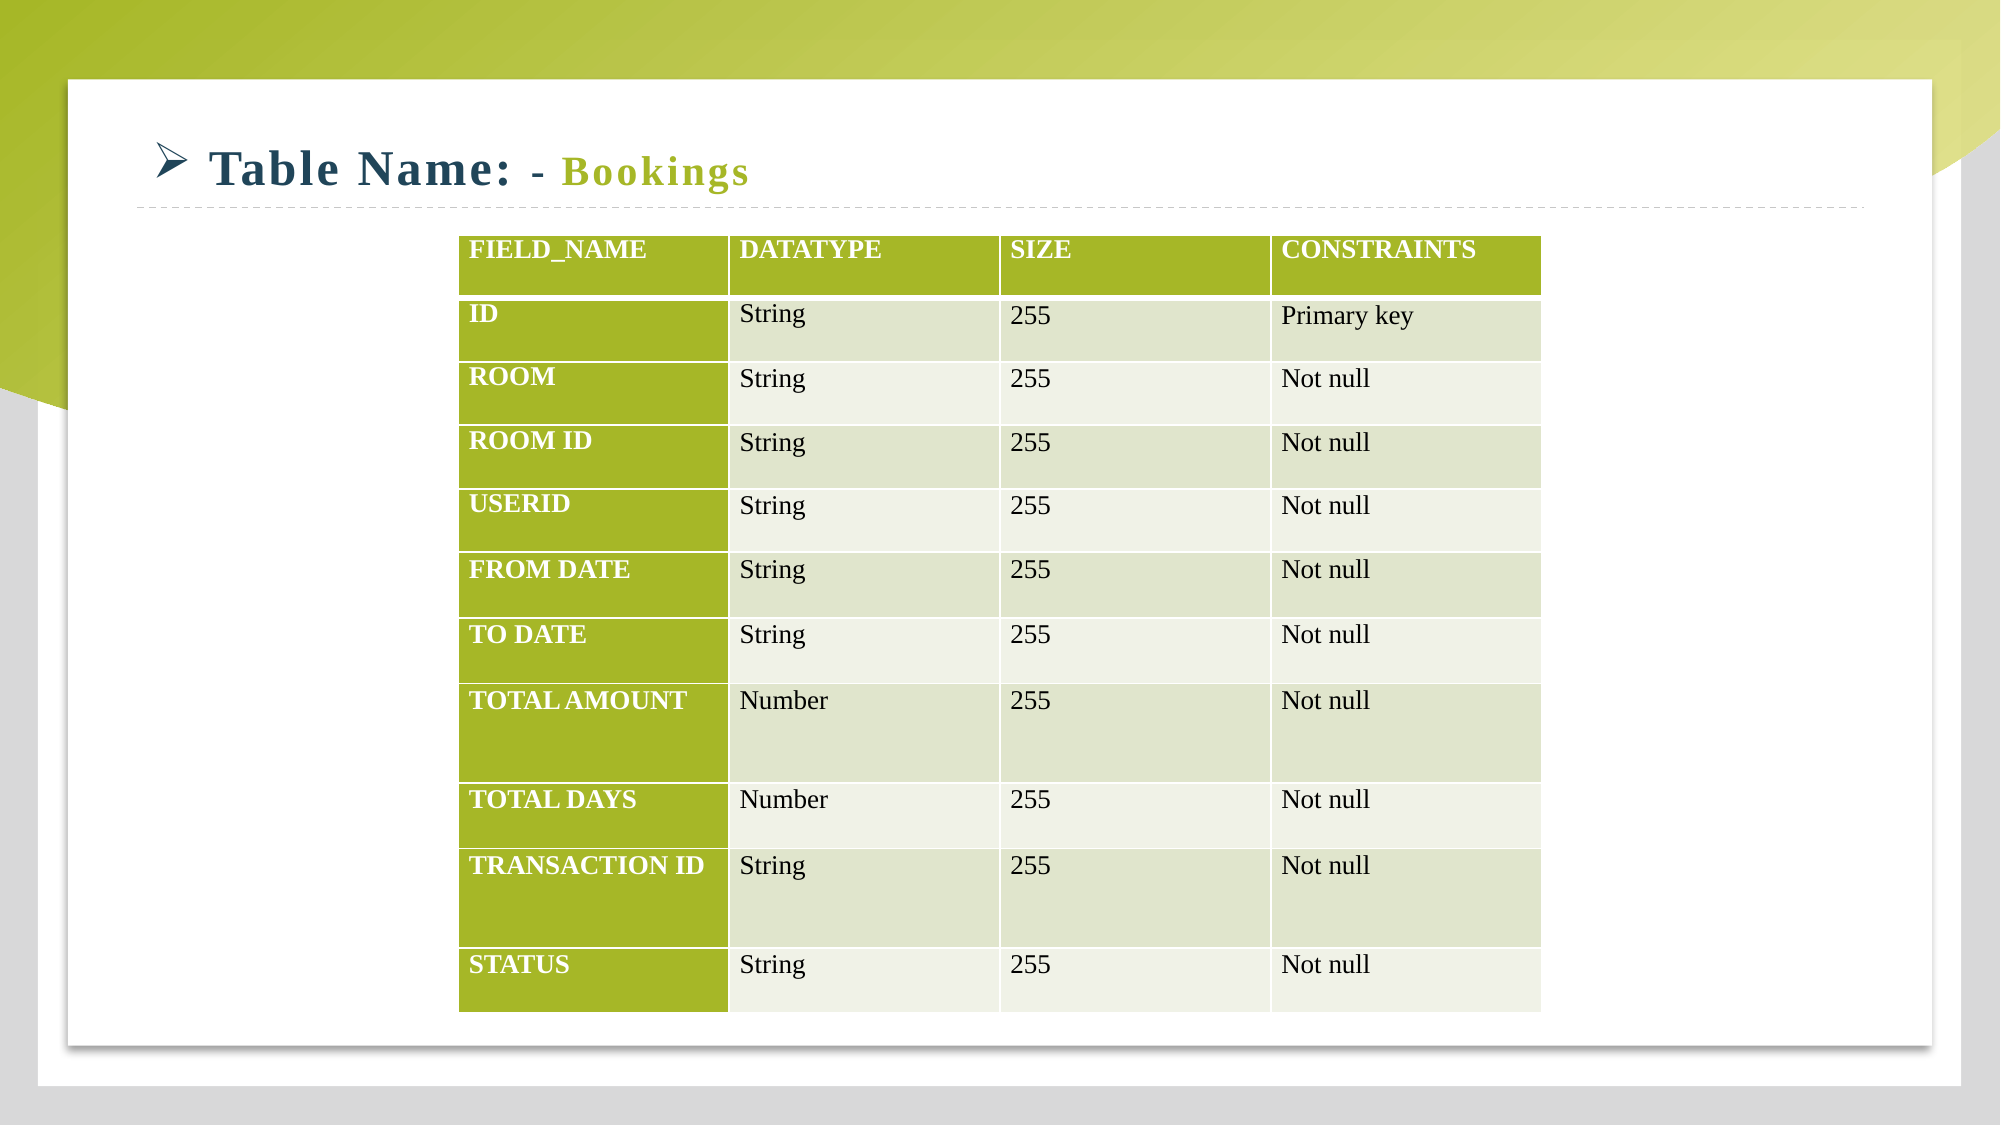

# Table Name: - Bookings
| FIELD\_NAME | DATATYPE | SIZE | CONSTRAINTS |
| --- | --- | --- | --- |
| ID | String | 255 | Primary key |
| ROOM | String | 255 | Not null |
| ROOM ID | String | 255 | Not null |
| USERID | String | 255 | Not null |
| FROM DATE | String | 255 | Not null |
| TO DATE | String | 255 | Not null |
| TOTAL AMOUNT | Number | 255 | Not null |
| TOTAL DAYS | Number | 255 | Not null |
| TRANSACTION ID | String | 255 | Not null |
| STATUS | String | 255 | Not null |